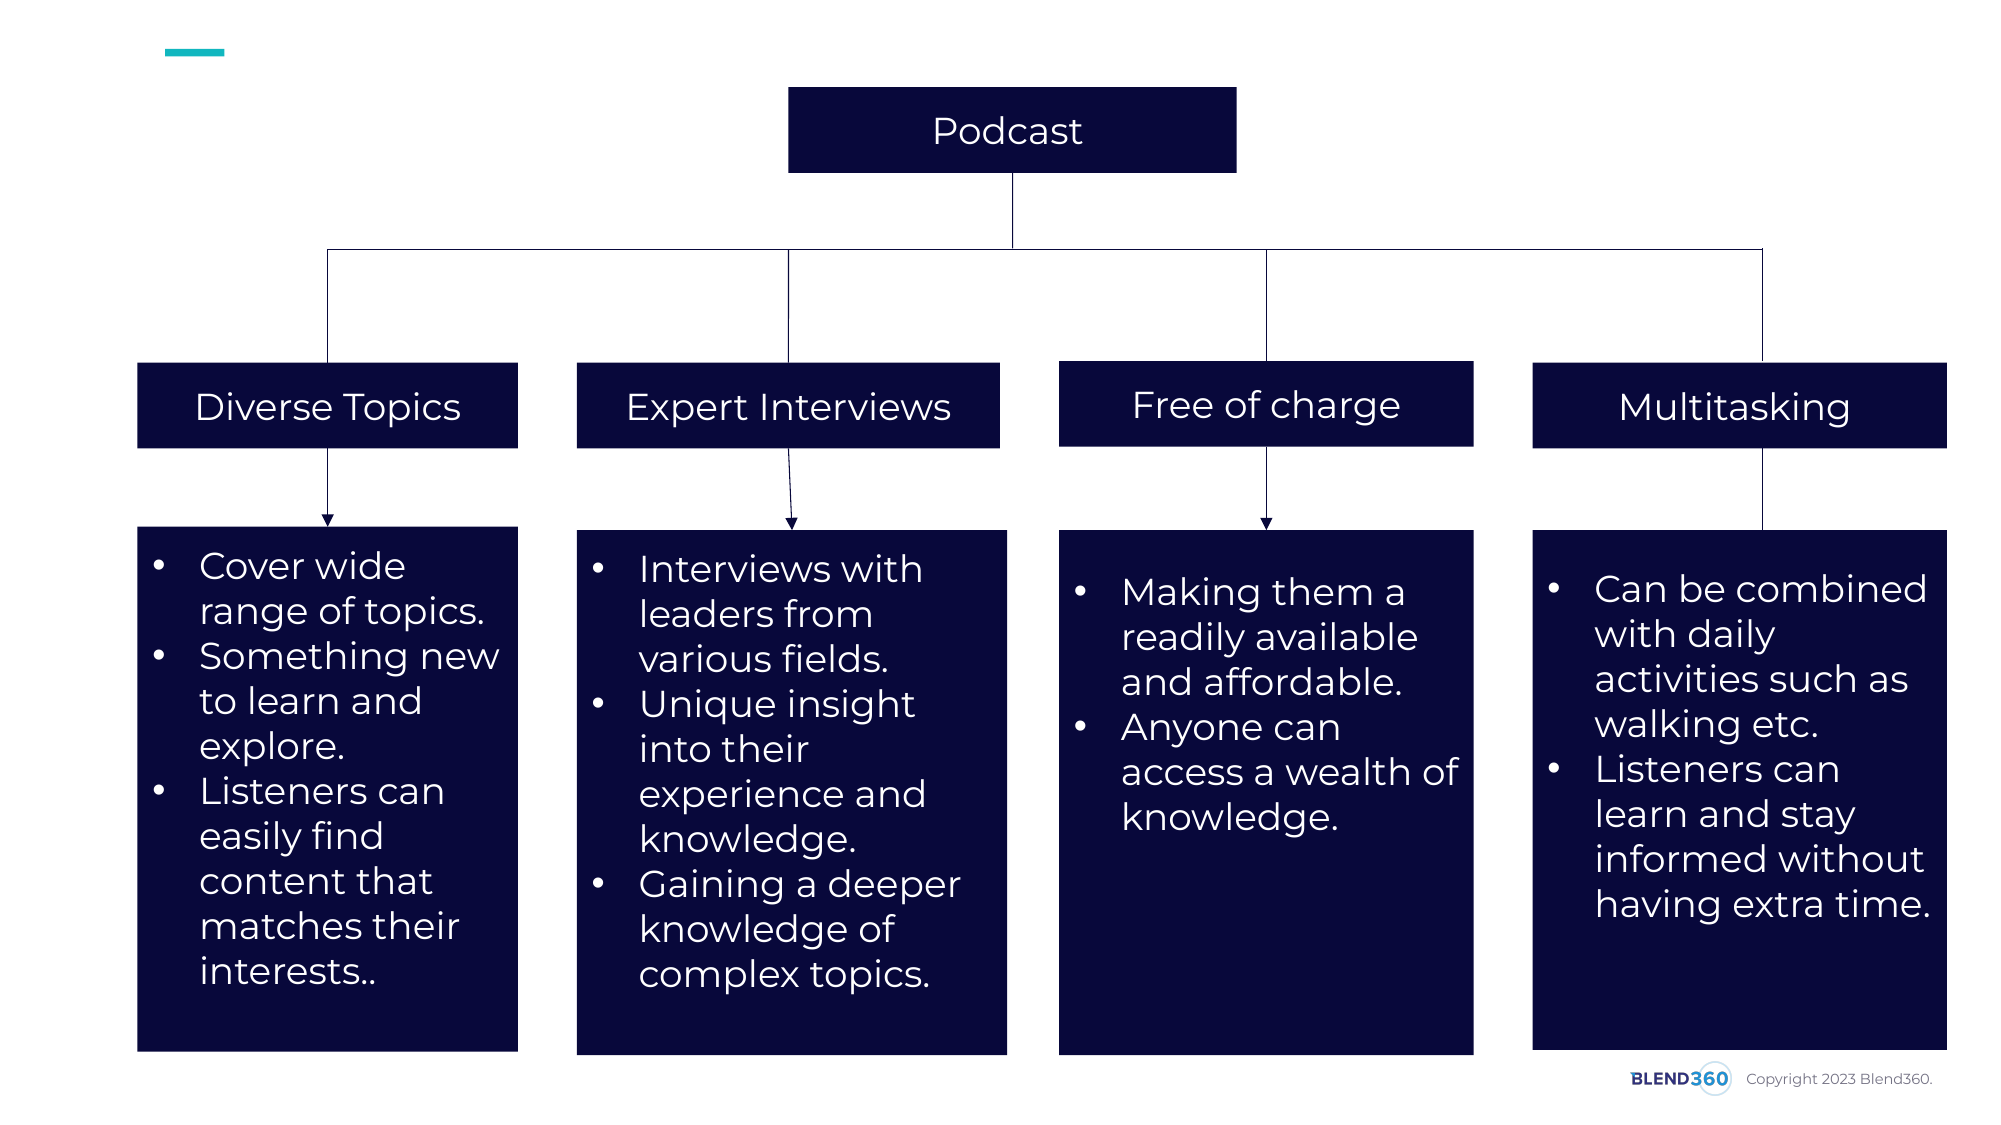

Podcast
Free of charge
Diverse Topics
Expert Interviews
Multitasking
Cover wide range of topics.
Something new to learn and explore.
Listeners can easily find content that matches their interests..

Interviews with leaders from various fields.
Unique insight into their experience and knowledge.
Gaining a deeper knowledge of complex topics.

Making them a readily available and affordable.
Anyone can access a wealth of knowledge.

Can be combined with daily activities such as walking etc.
Listeners can learn and stay informed without having extra time.